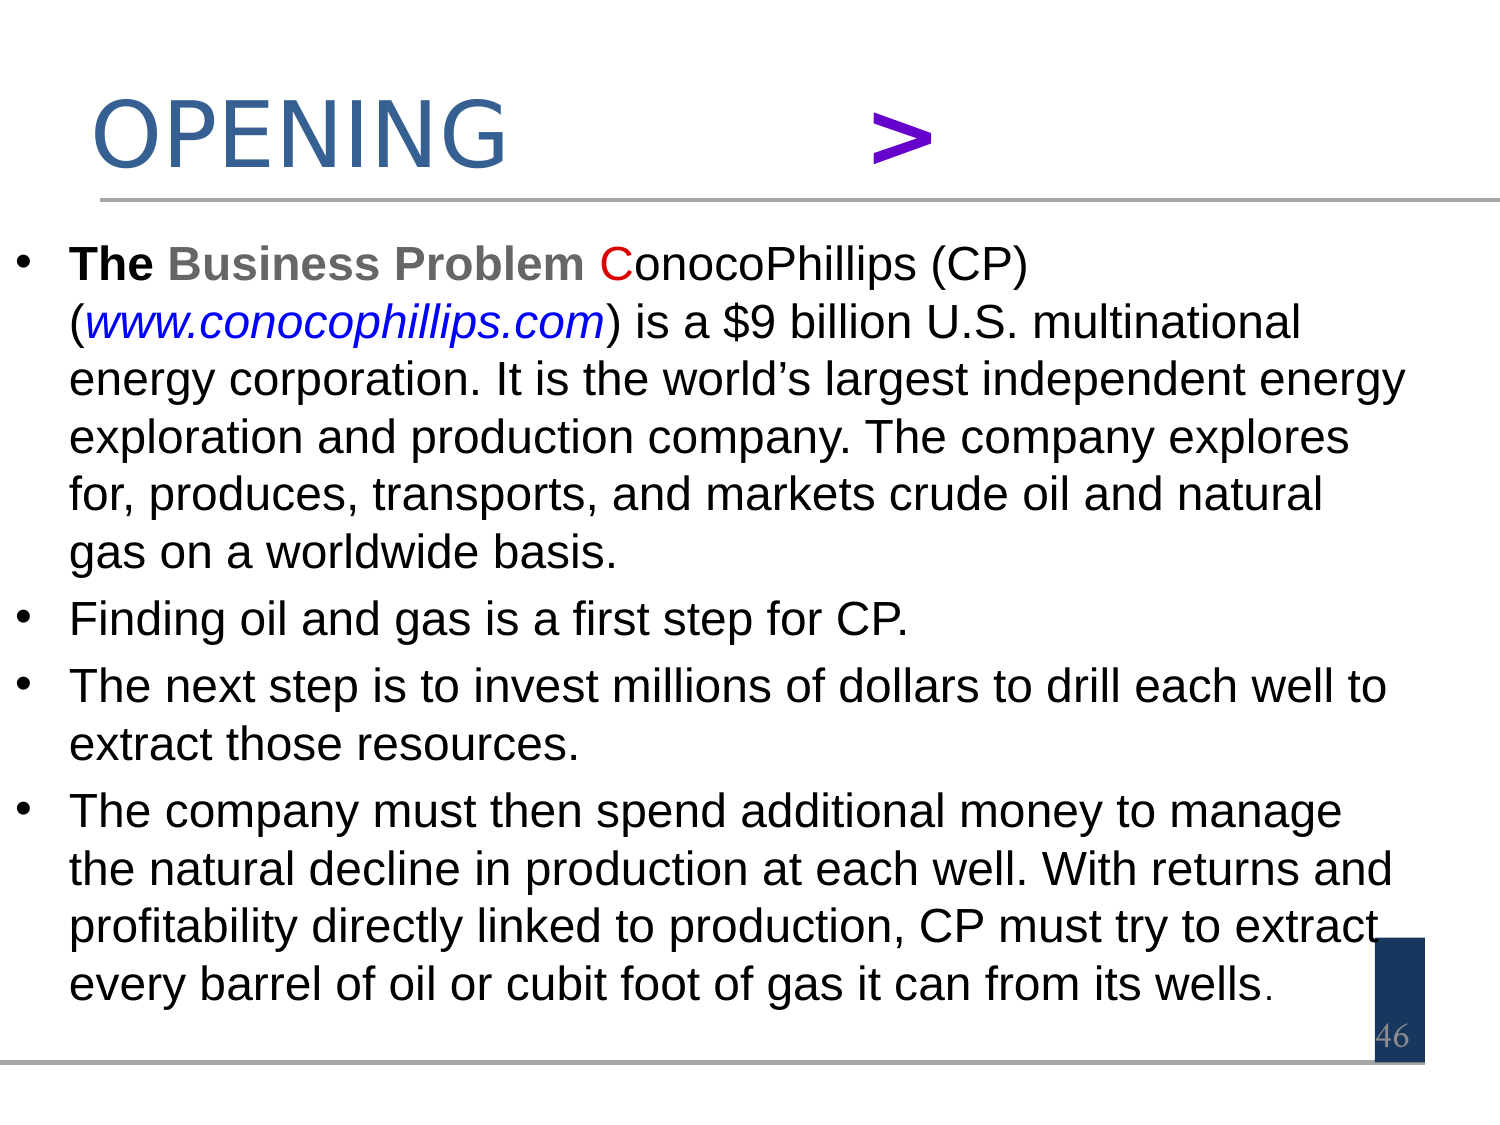

#
The Business Problem ConocoPhillips (CP) (www.conocophillips.com) is a $9 billion U.S. multinational energy corporation. It is the world’s largest independent energy exploration and production company. The company explores for, produces, transports, and markets crude oil and natural gas on a worldwide basis.
Finding oil and gas is a first step for CP.
The next step is to invest millions of dollars to drill each well to extract those resources.
The company must then spend additional money to manage the natural decline in production at each well. With returns and profitability directly linked to production, CP must try to extract every barrel of oil or cubit foot of gas it can from its wells.
46